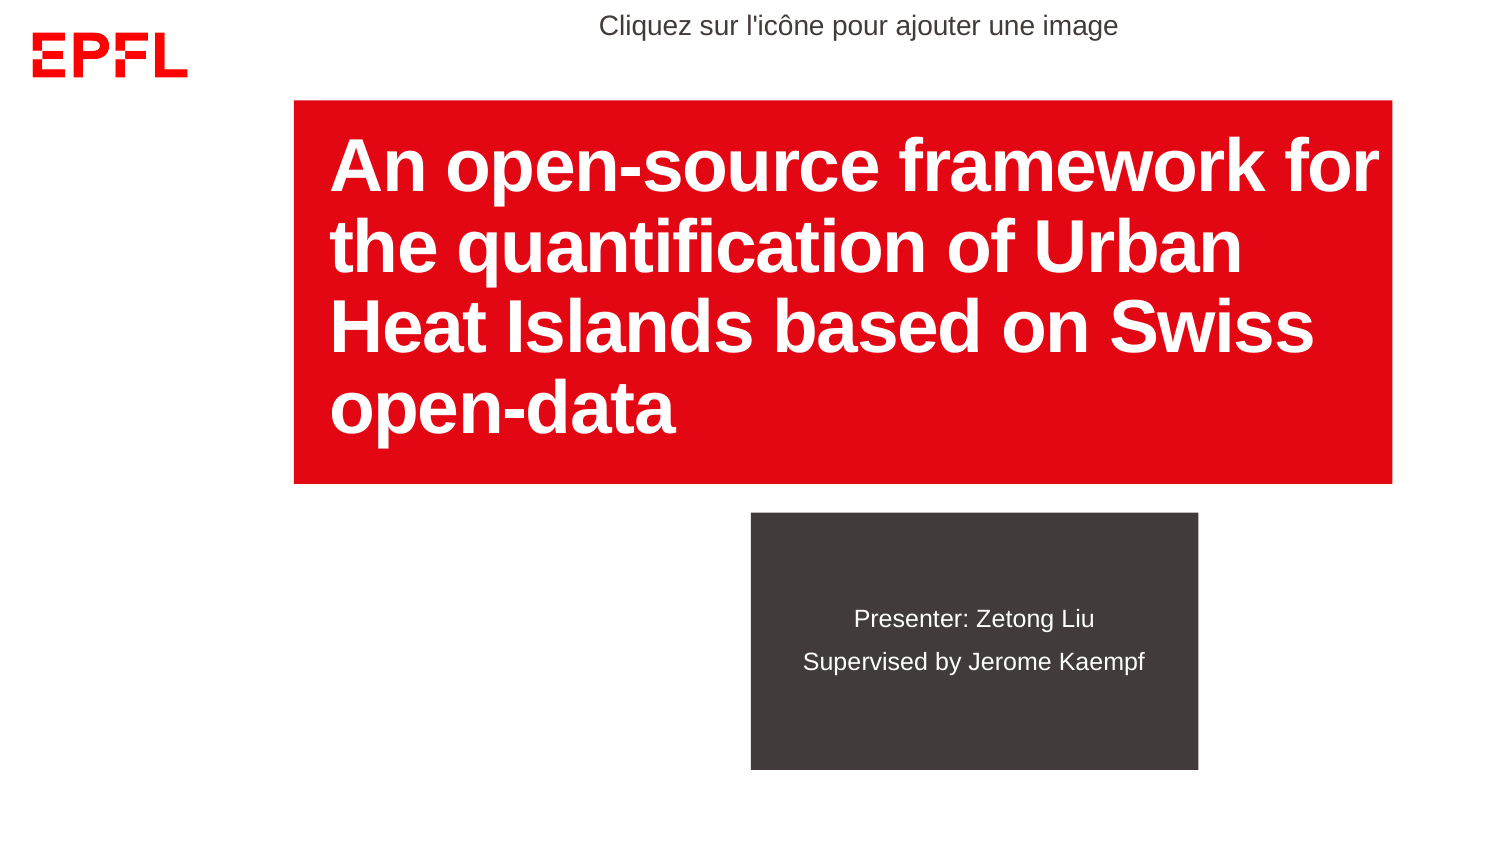

# An open-source framework for the quantification of Urban Heat Islands based on Swiss open-data
Presenter: Zetong Liu
Supervised by Jerome Kaempf